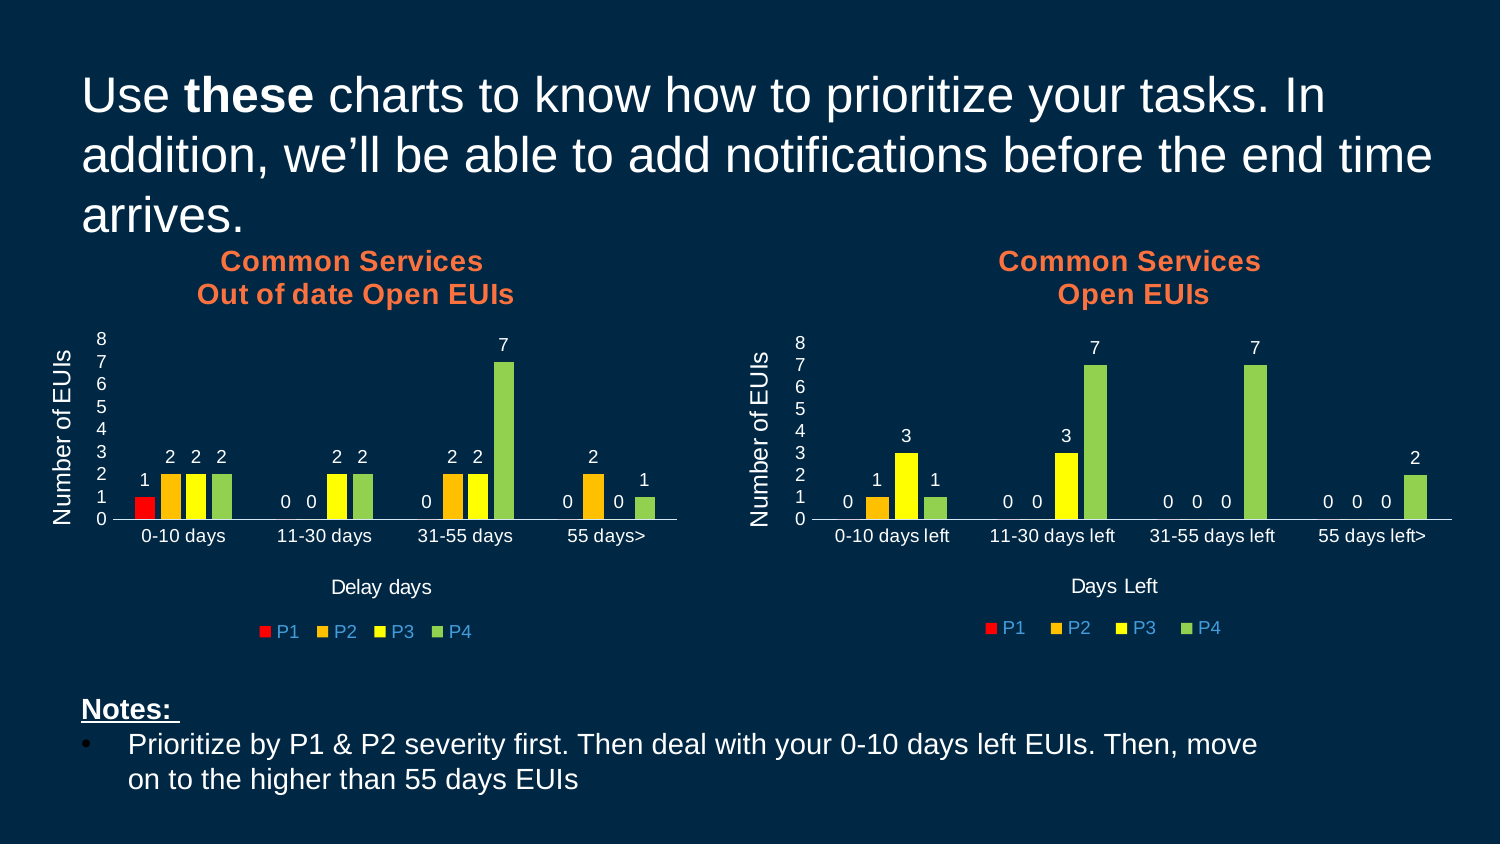

Use these charts to know how to prioritize your tasks. In addition, we’ll be able to add notifications before the end time arrives.

### Chart: Common Services
 Out of date Open EUIs

| Category | P1 | P2 | P3 | P4 |
|---|---|---|---|---|
| 0-10 days | 1.0 | 2.0 | 2.0 | 2.0 |
| 11-30 days | 0.0 | 0.0 | 2.0 | 2.0 |
| 31-55 days | 0.0 | 2.0 | 2.0 | 7.0 |
| 55 days> | 0.0 | 2.0 | 0.0 | 1.0 |

### Chart: Common Services
Open EUIs

| Category | P1 | P2 | P3 | P4 |
|---|---|---|---|---|
| 0-10 days left | 0.0 | 1.0 | 3.0 | 1.0 |
| 11-30 days left | 0.0 | 0.0 | 3.0 | 7.0 |
| 31-55 days left | 0.0 | 0.0 | 0.0 | 7.0 |
| 55 days left> | 0.0 | 0.0 | 0.0 | 2.0 |
Notes:
Prioritize by P1 & P2 severity first. Then deal with your 0-10 days left EUIs. Then, move on to the higher than 55 days EUIs